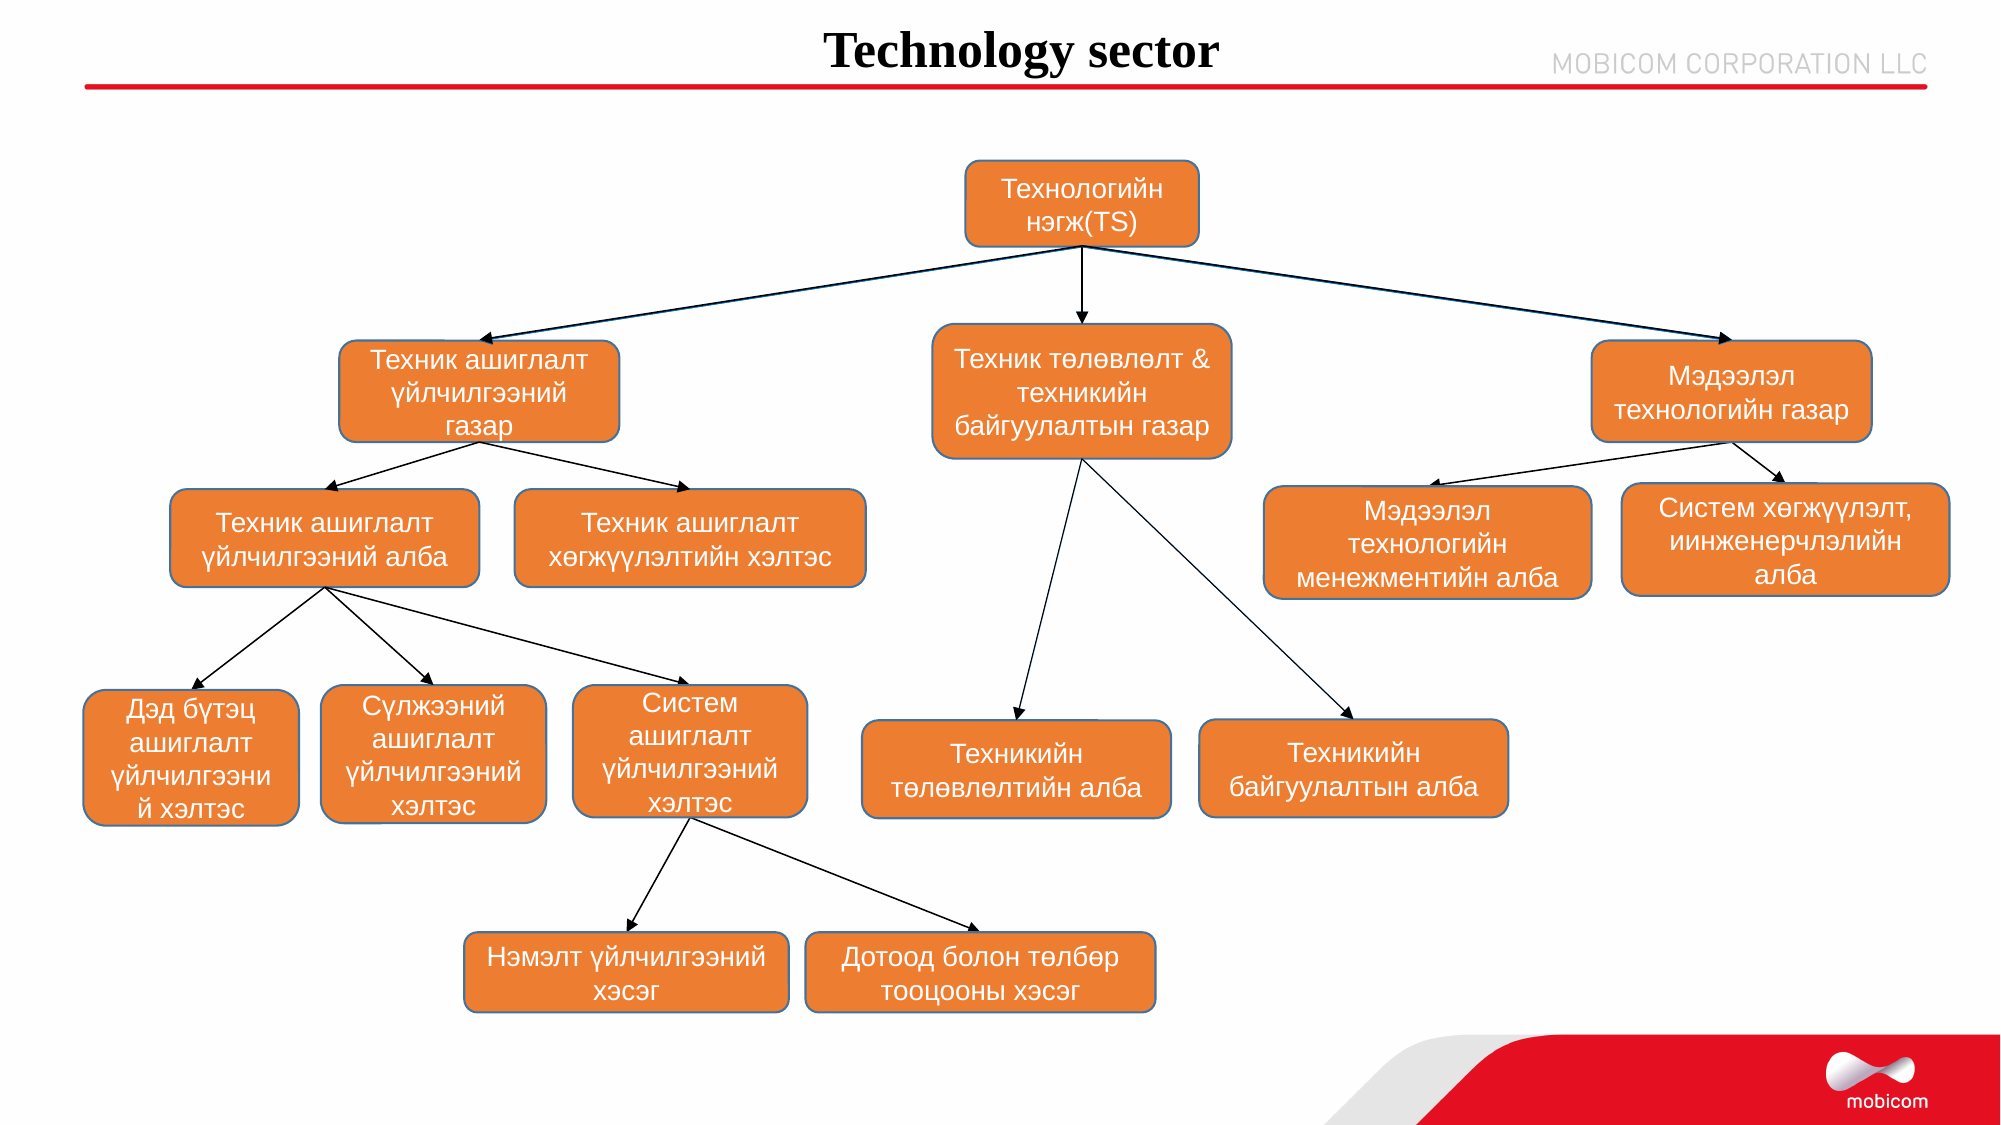

Technology sector
Технологийн нэгж(TS)
Техник төлөвлөлт & техникийн байгуулалтын газар
Мэдээлэл технологийн газар
Техник ашиглалт үйлчилгээний газар

Систем хөгжүүлэлт, иинженерчлэлийн алба

Мэдээлэл технологийн менежментийн алба

Техник ашиглалт хөгжүүлэлтийн хэлтэс

Техник ашиглалт үйлчилгээний алба

Сүлжээний ашиглалт үйлчилгээний хэлтэс
Систем ашиглалт үйлчилгээний хэлтэс
Дэд бүтэц ашиглалт үйлчилгээний хэлтэс

Техникийн байгуулалтын алба

Техникийн төлөвлөлтийн алба

Нэмэлт үйлчилгээний хэсэг
Дотоод болон төлбөр тооцооны хэсэг